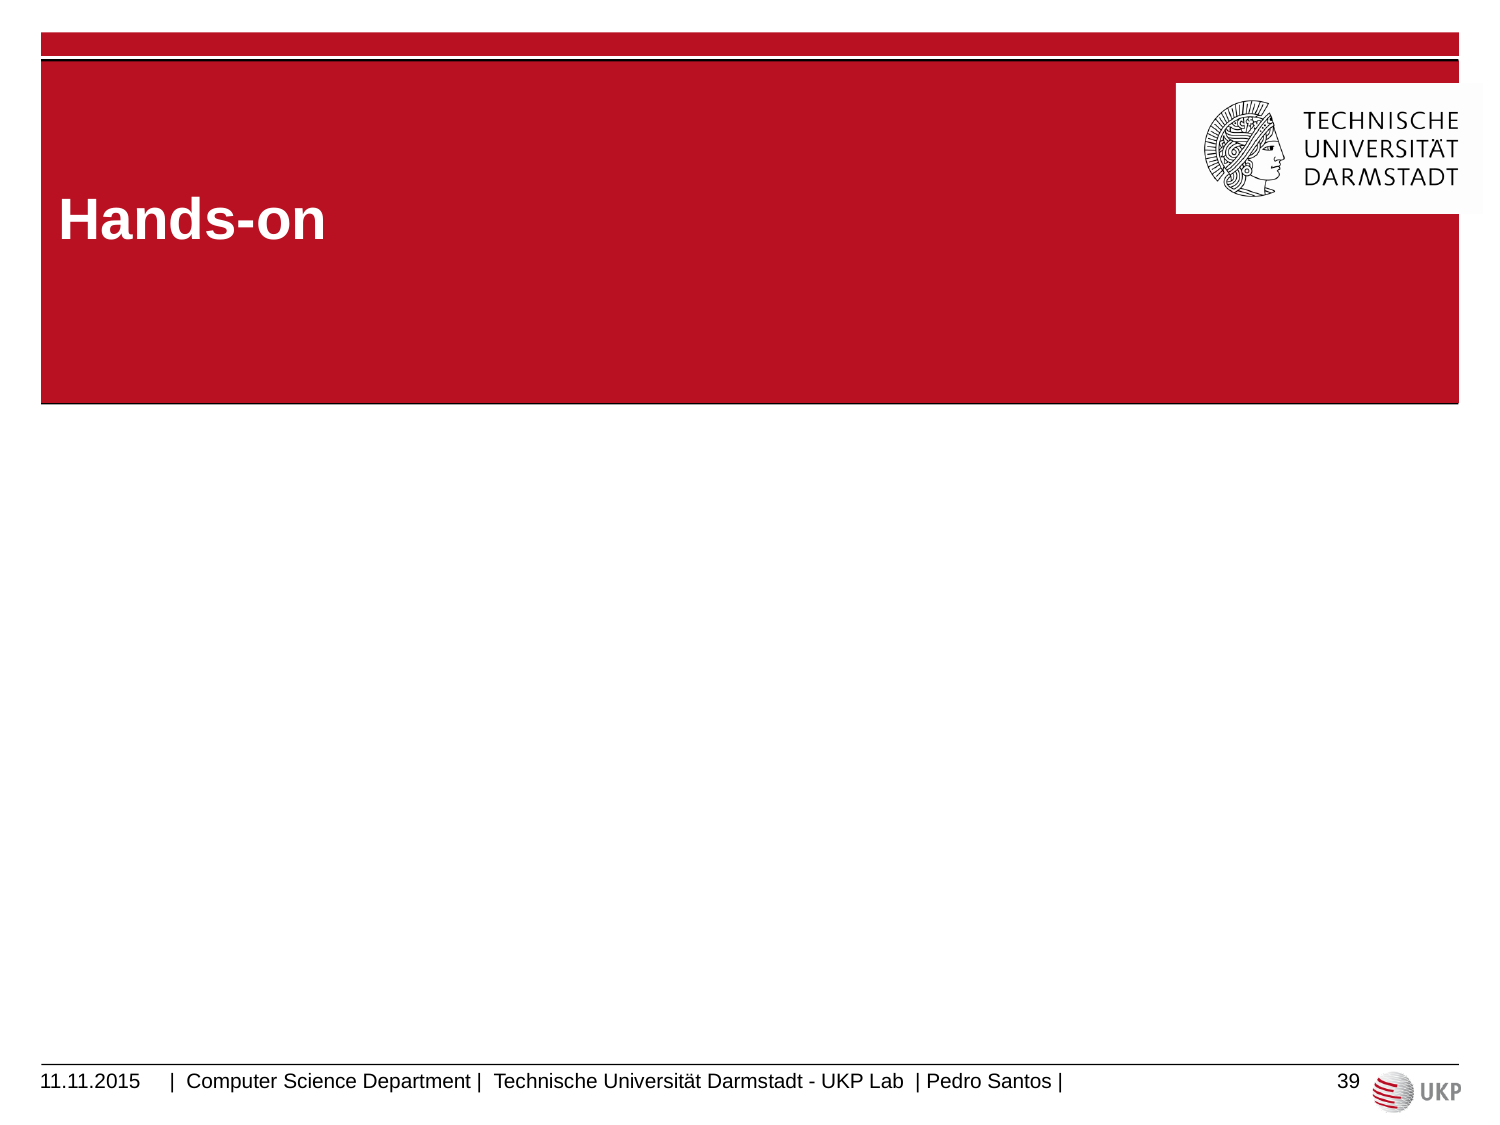

# Hands-on

11.11.2015
39
|  Computer Science Department |  Technische Universität Darmstadt - UKP Lab  | Pedro Santos |